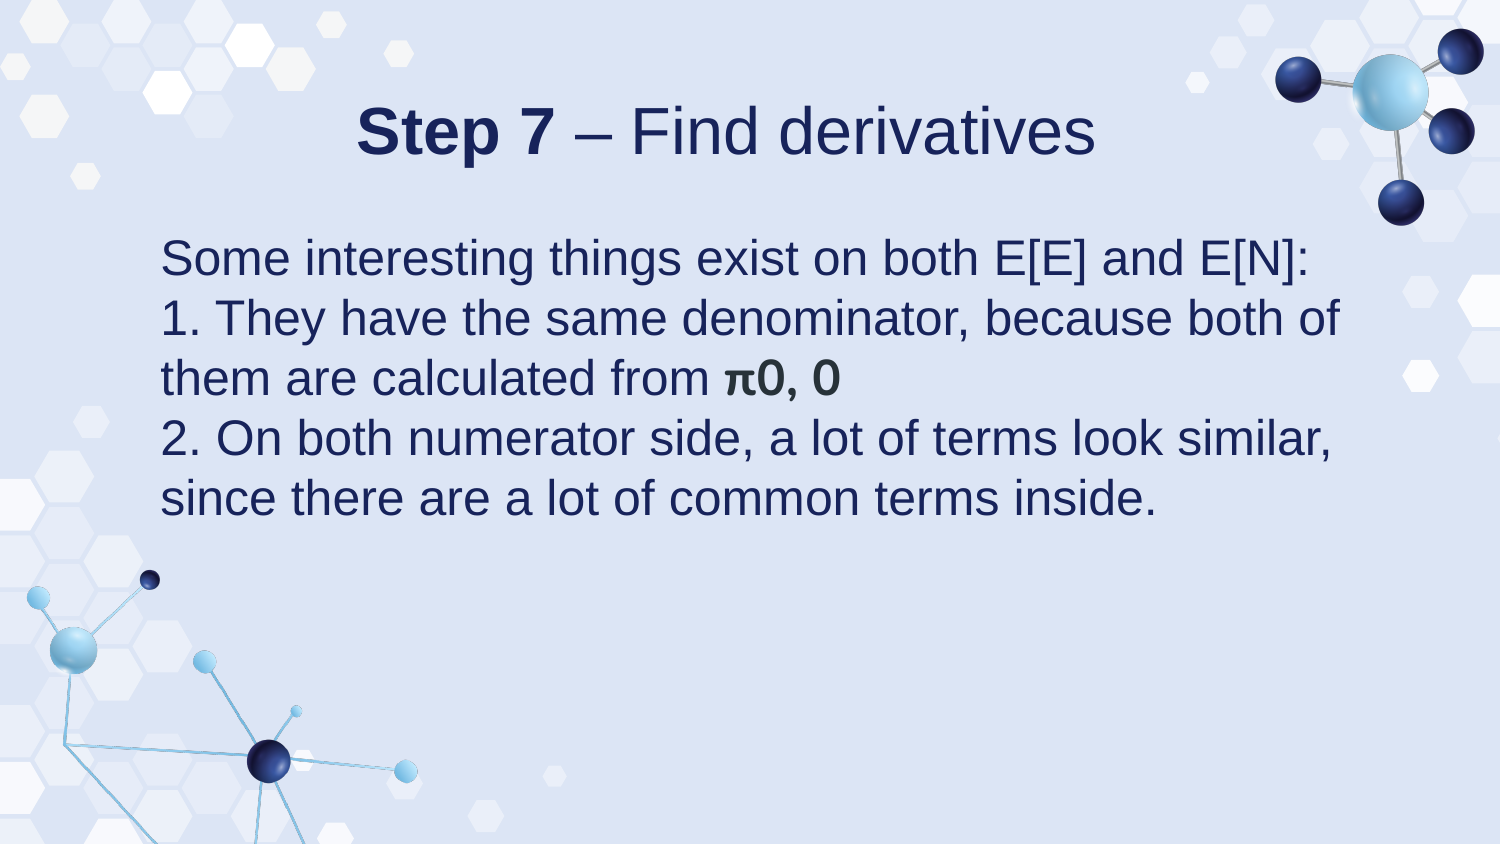

# Step 7 – Find derivatives
Some interesting things exist on both E[E] and E[N]:
1. They have the same denominator, because both of them are calculated from π0, 0
2. On both numerator side, a lot of terms look similar, since there are a lot of common terms inside.